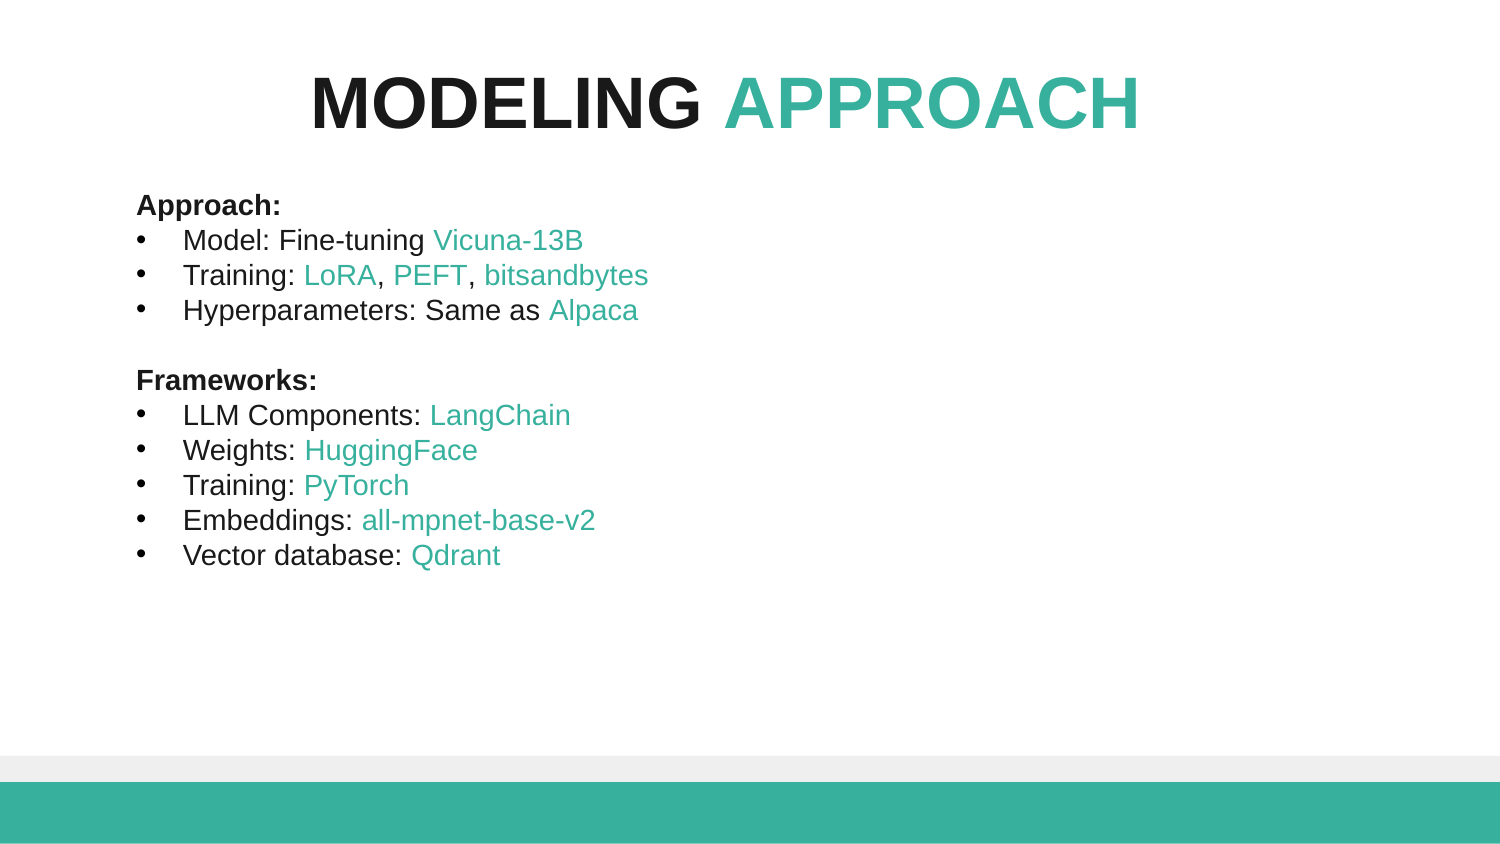

# MODELING APPROACH
Approach:
Model: Fine-tuning Vicuna-13B
Training: LoRA, PEFT, bitsandbytes
Hyperparameters: Same as Alpaca

Frameworks:
LLM Components: LangChain
Weights: HuggingFace
Training: PyTorch
Embeddings: all-mpnet-base-v2
Vector database: Qdrant